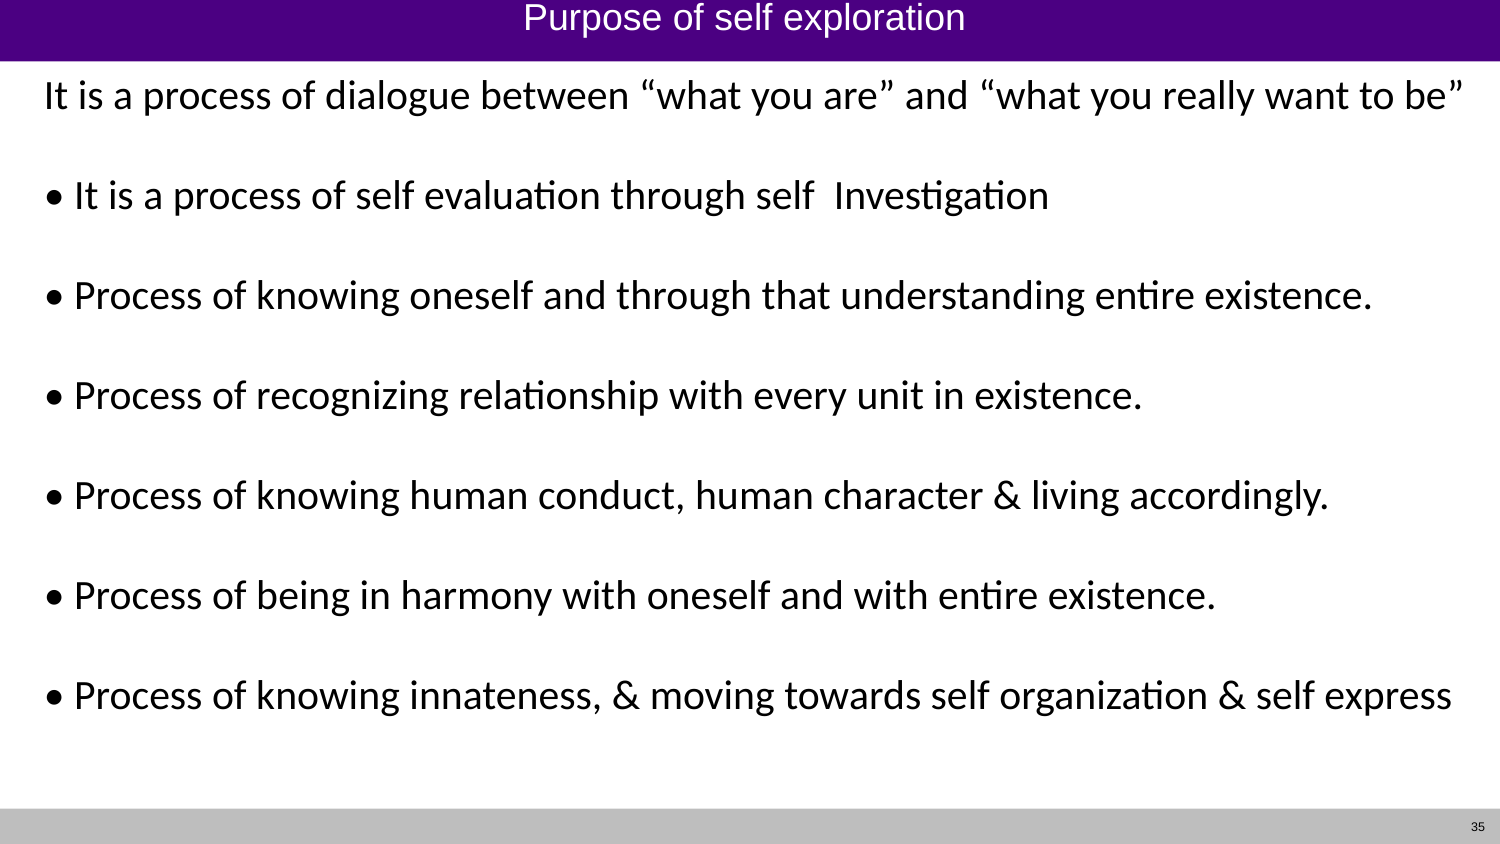

# Purpose of self exploration

It is a process of dialogue between “what you are” and “what you really want to be”

• It is a process of self evaluation through self  Investigation

• Process of knowing oneself and through that understanding entire existence.

• Process of recognizing relationship with every unit in existence.

• Process of knowing human conduct, human character & living accordingly.

• Process of being in harmony with oneself and with entire existence.

• Process of knowing innateness, & moving towards self organization & self express